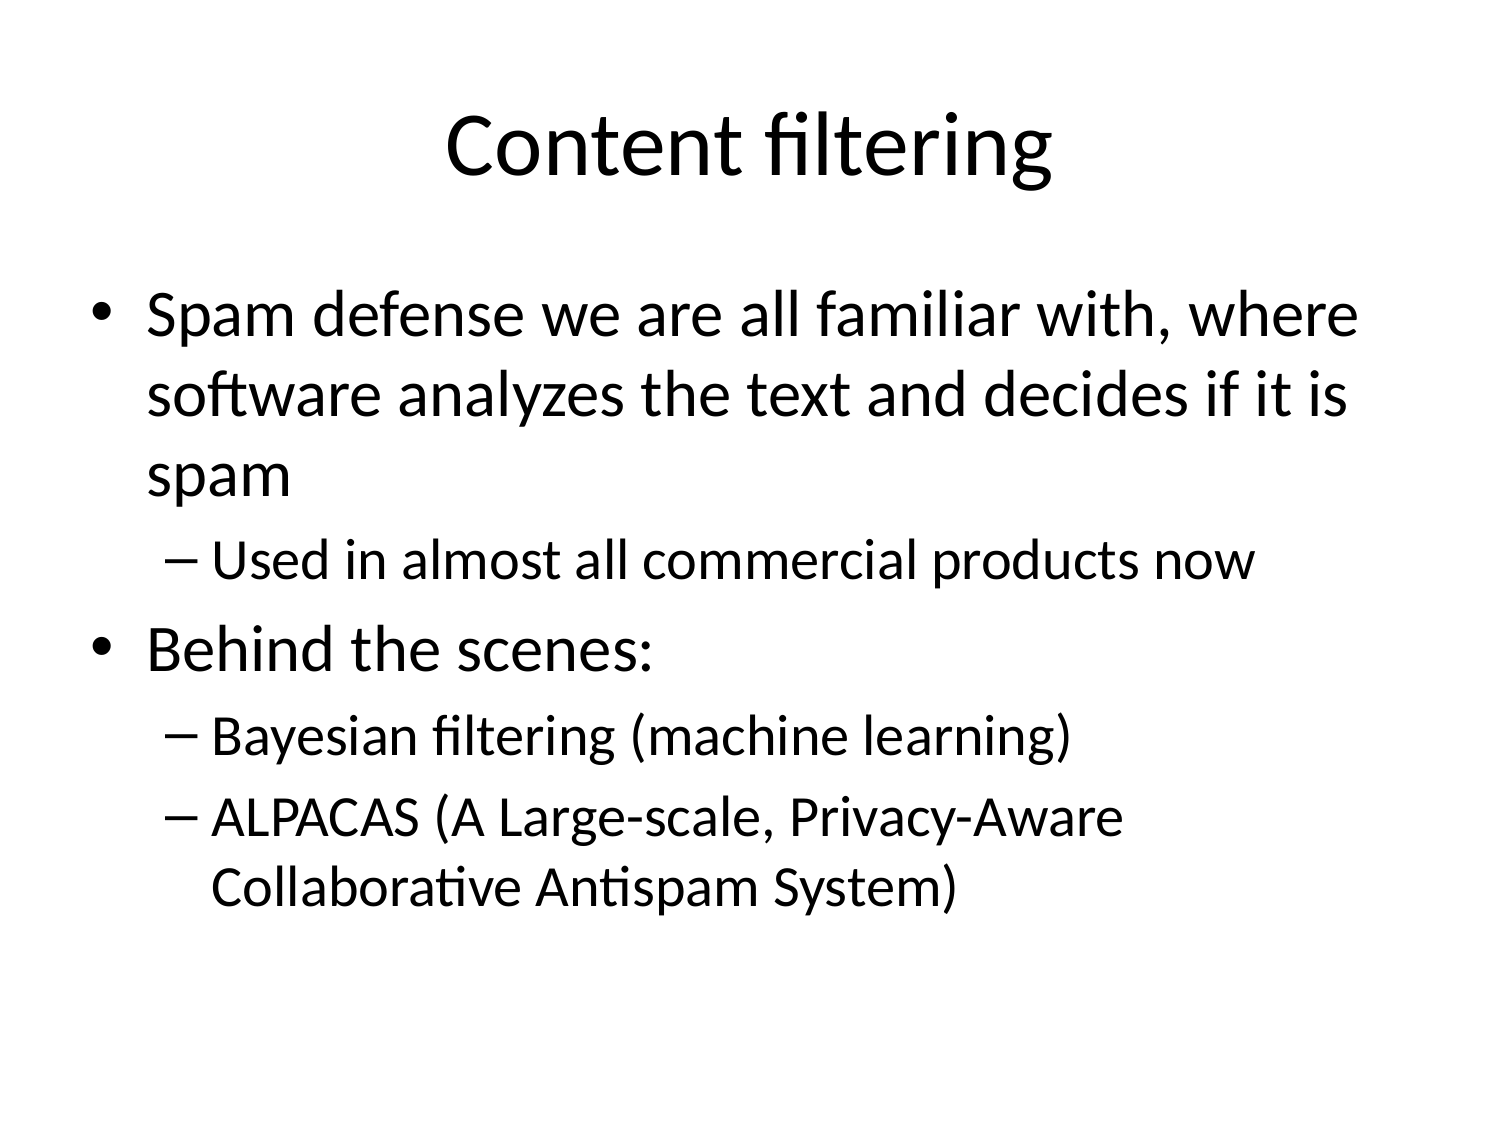

# Content filtering
Spam defense we are all familiar with, where software analyzes the text and decides if it is spam
Used in almost all commercial products now
Behind the scenes:
Bayesian filtering (machine learning)
ALPACAS (A Large-scale, Privacy-Aware Collaborative Antispam System)